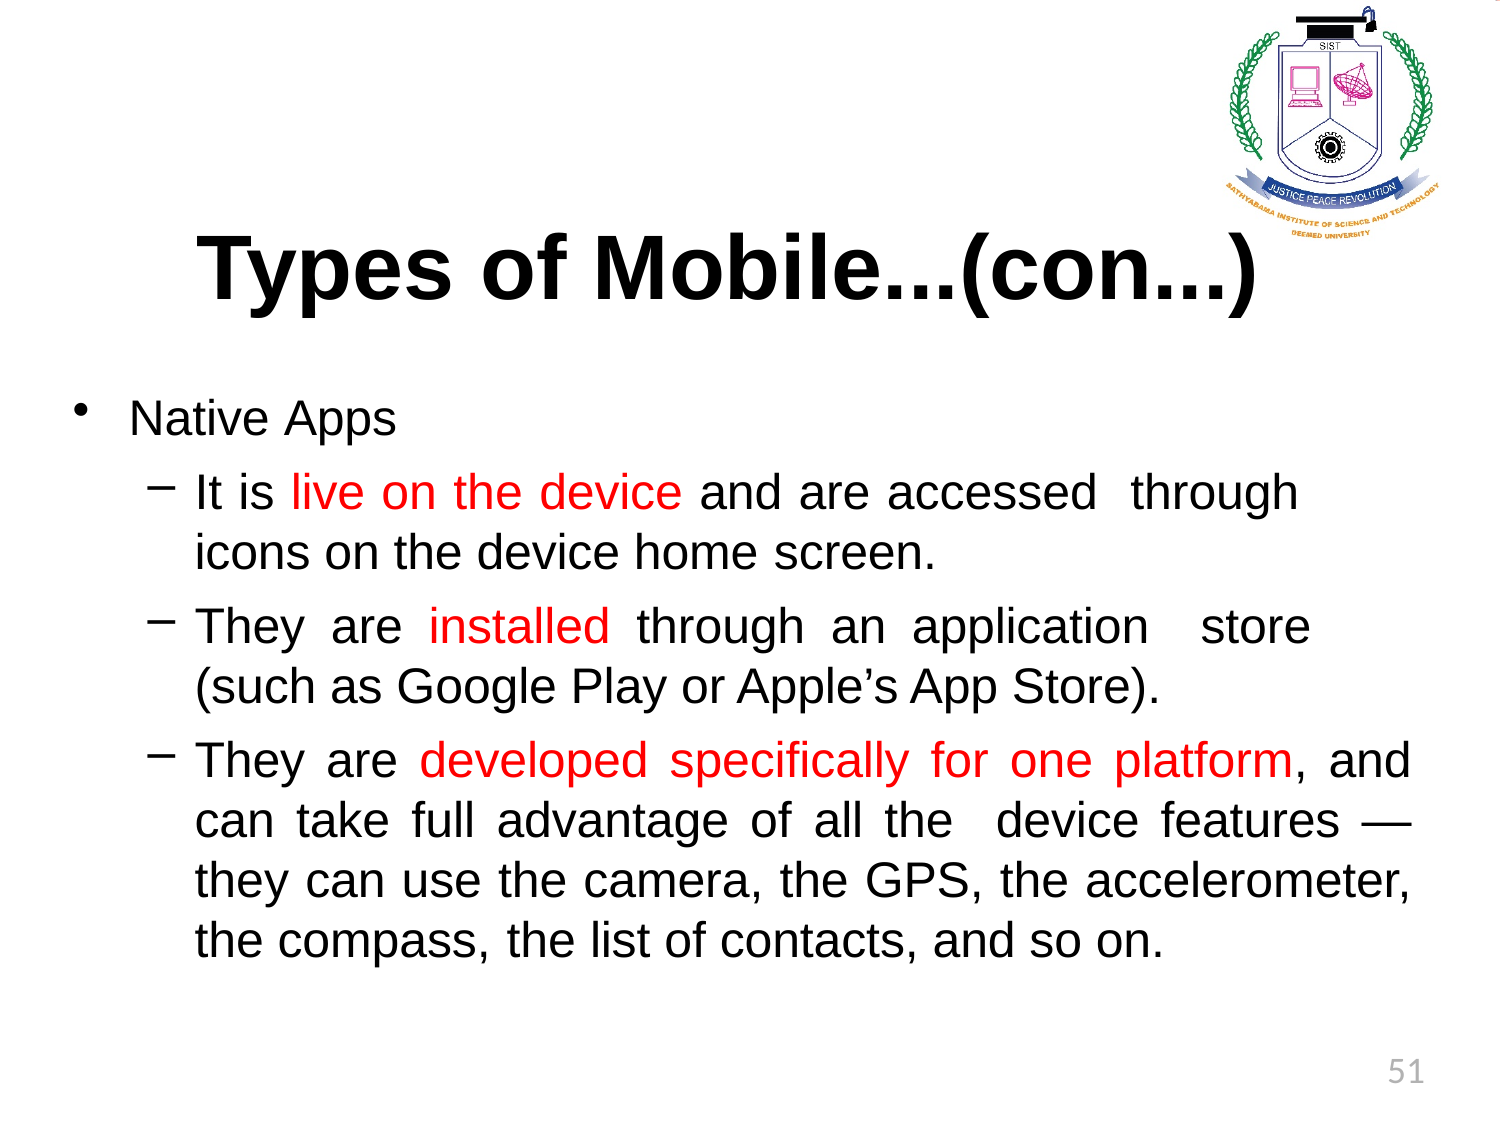

# Types of Mobile...(con...)
Native Apps
It is live on the device and are accessed  through icons on the device home screen.
They are installed through an application  store (such as Google Play or Apple’s App Store).
They are developed specifically for one platform, and can take full advantage of all the  device features — they can use the camera, the GPS, the accelerometer, the compass, the list of contacts, and so on.
51